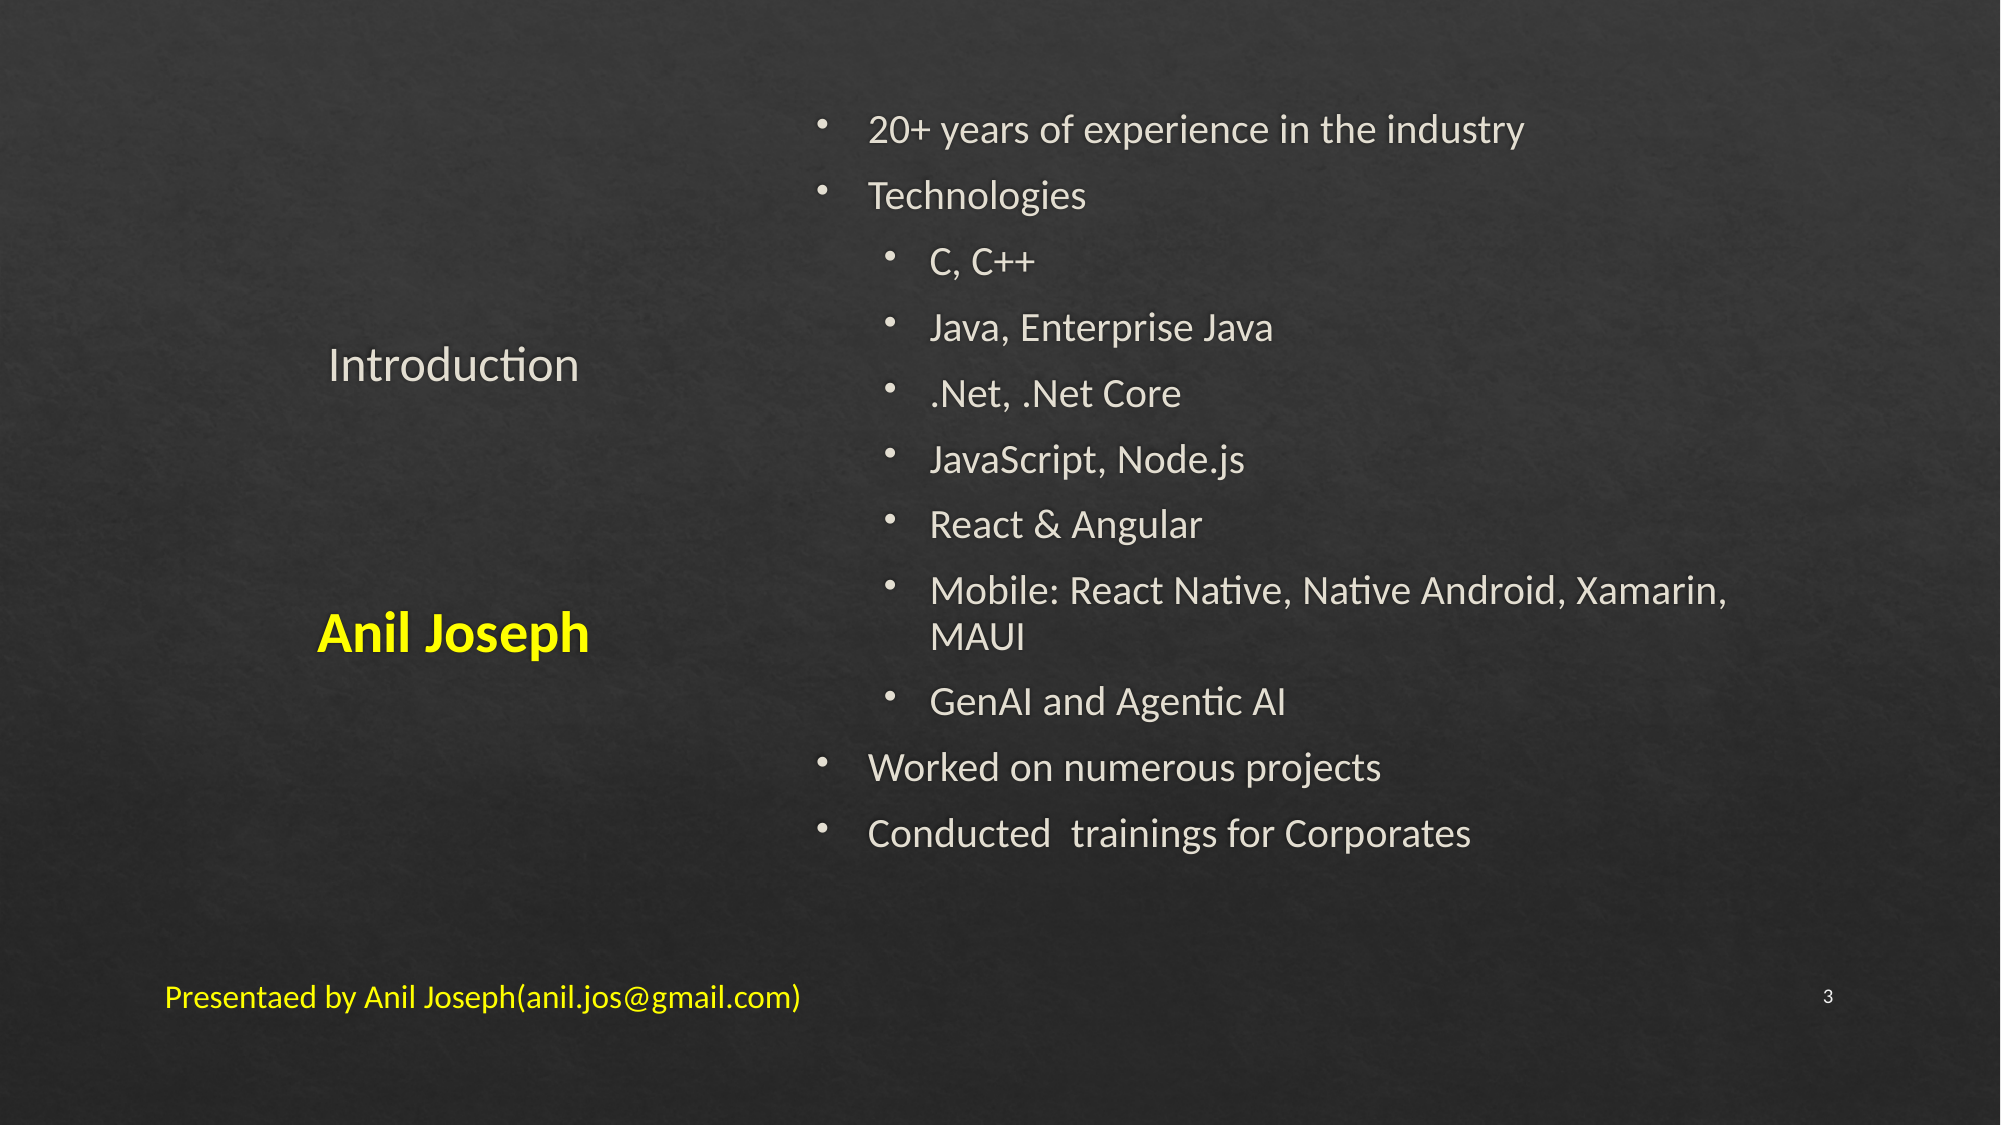

# Introduction
20+ years of experience in the industry
Technologies
C, C++
Java, Enterprise Java
.Net, .Net Core
JavaScript, Node.js
React & Angular
Mobile: React Native, Native Android, Xamarin, MAUI
GenAI and Agentic AI
Worked on numerous projects
Conducted  trainings for Corporates

Anil Joseph
Presentaed by Anil Joseph(anil.jos@gmail.com)
3